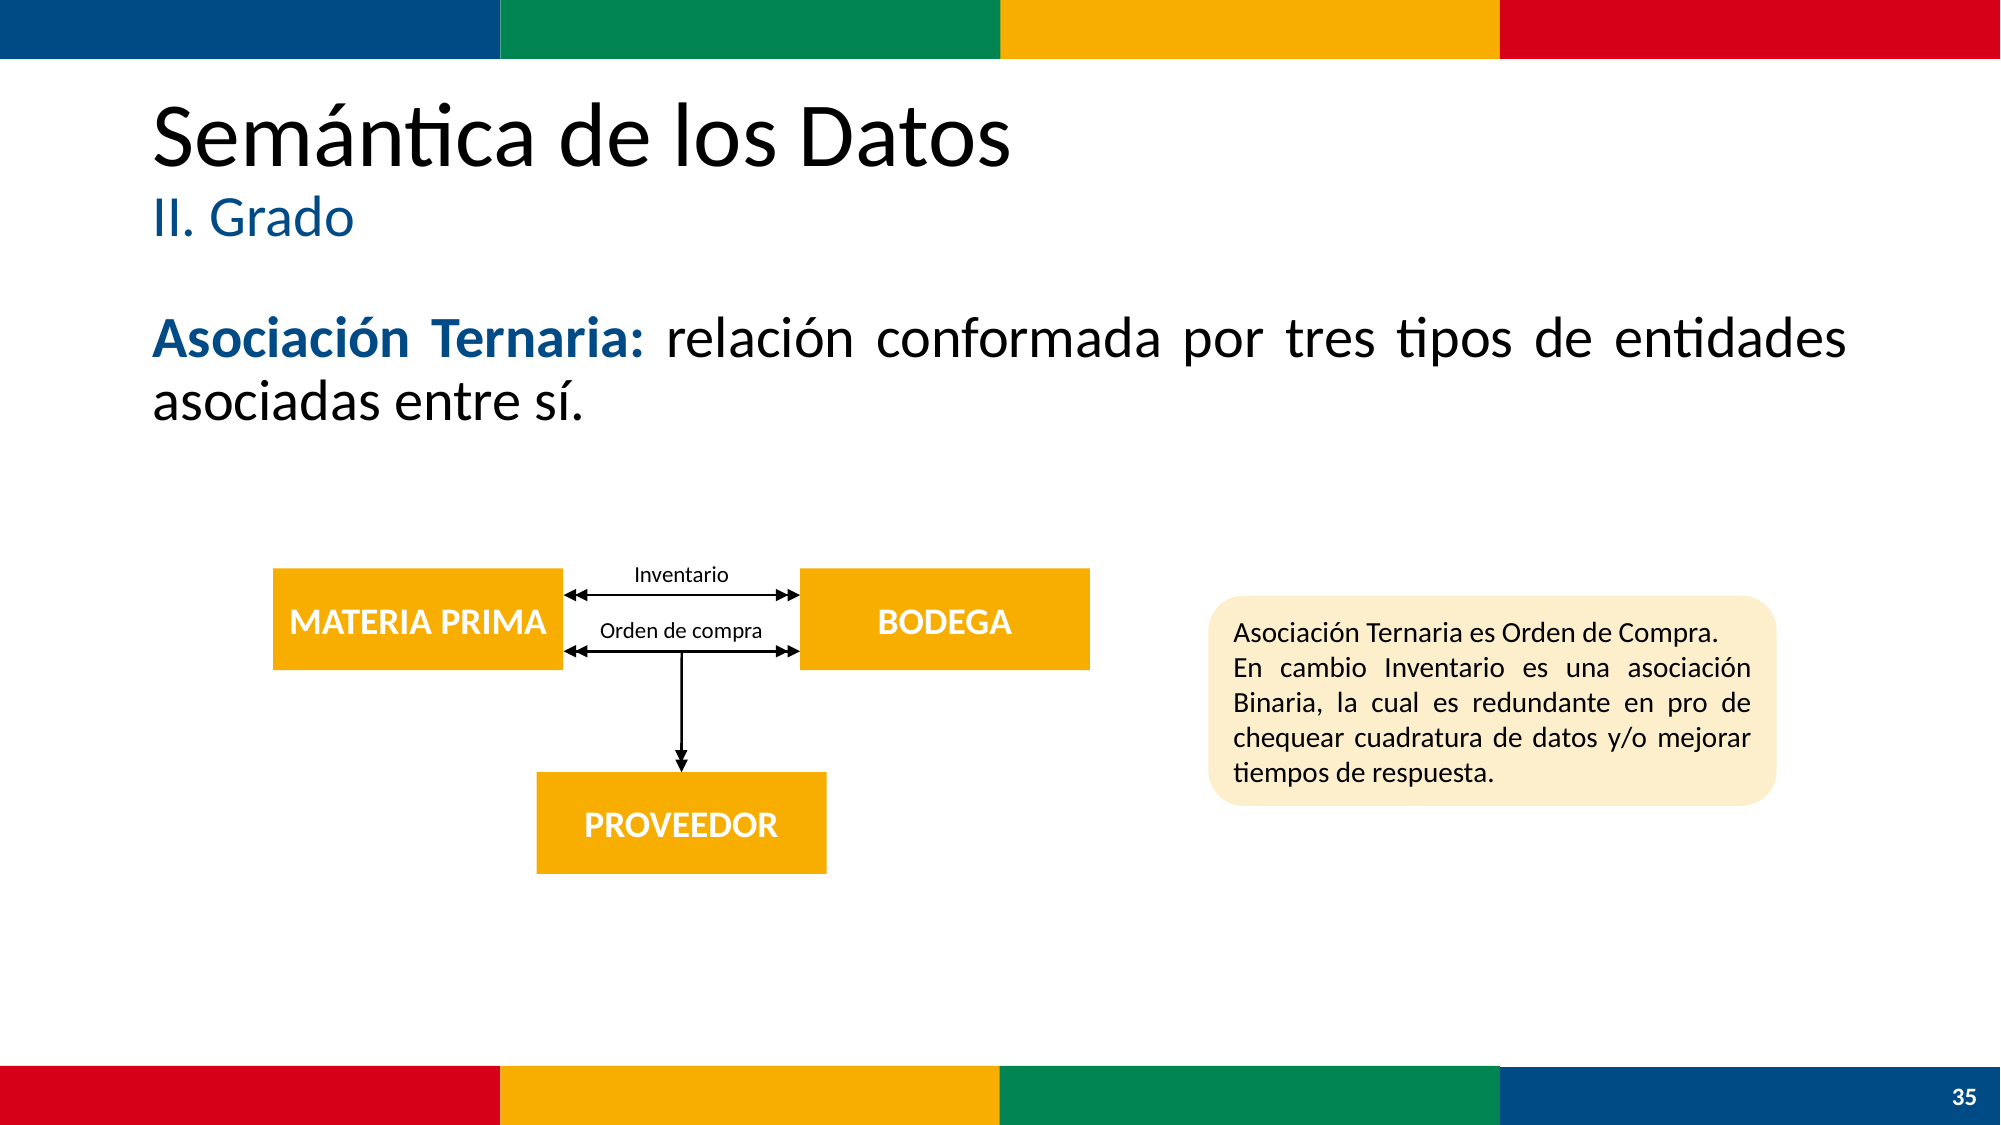

# Semántica de los Datos II. Grado
Asociación Ternaria: relación conformada por tres tipos de entidades asociadas entre sí.

Inventario
MATERIA PRIMA
BODEGA
Orden de compra
PROVEEDOR
Asociación Ternaria es Orden de Compra.
En cambio Inventario es una asociación Binaria, la cual es redundante en pro de chequear cuadratura de datos y/o mejorar tiempos de respuesta.
35